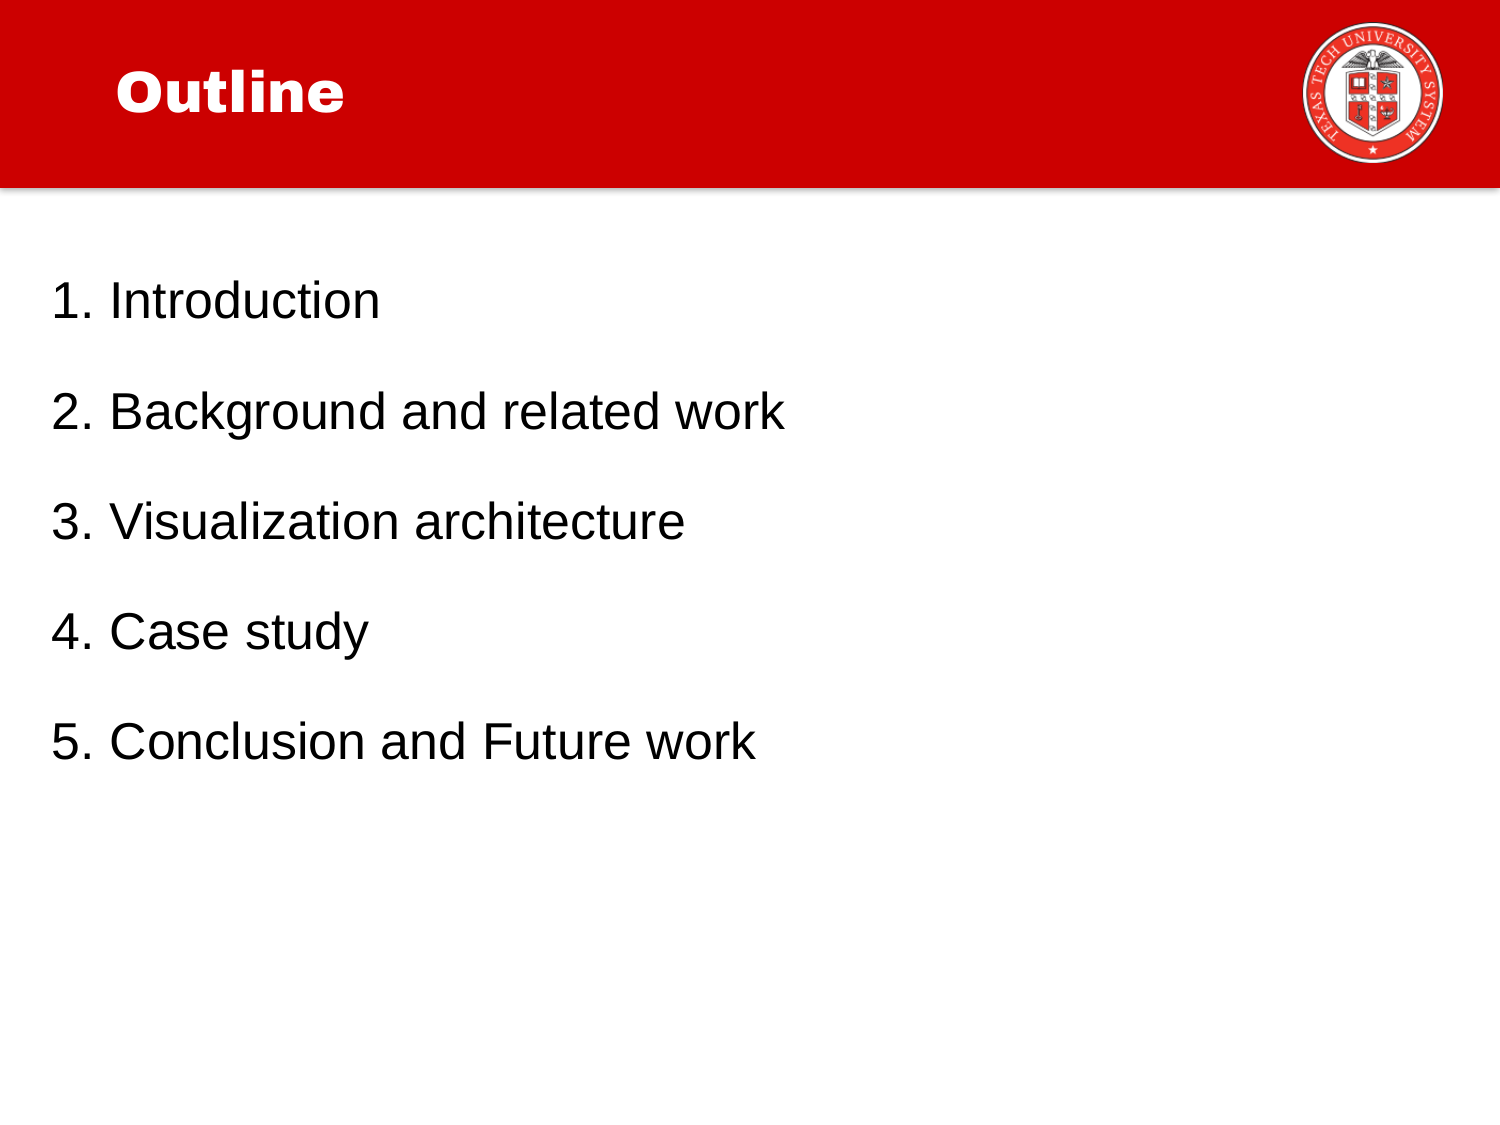

# Outline
Introduction
Background and related work
Visualization architecture
Case study
Conclusion and Future work